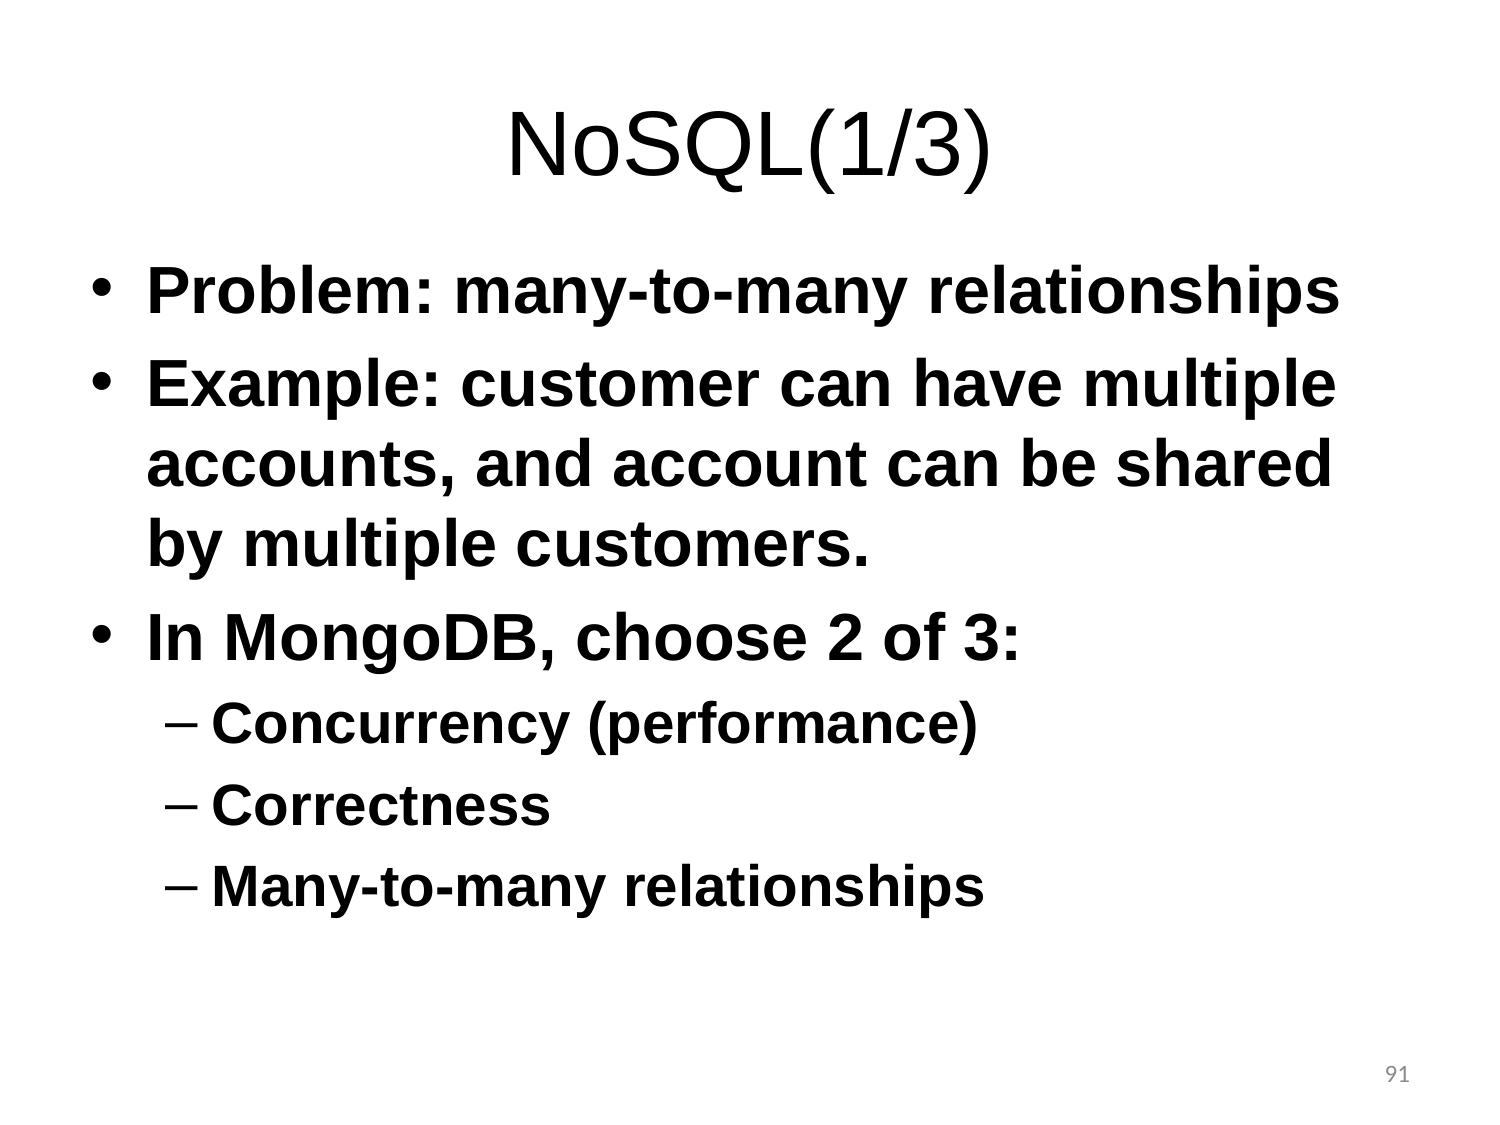

# NoSQL(1/3)
Problem: many-to-many relationships
Example: customer can have multiple accounts, and account can be shared by multiple customers.
In MongoDB, choose 2 of 3:
Concurrency (performance)
Correctness
Many-to-many relationships
91